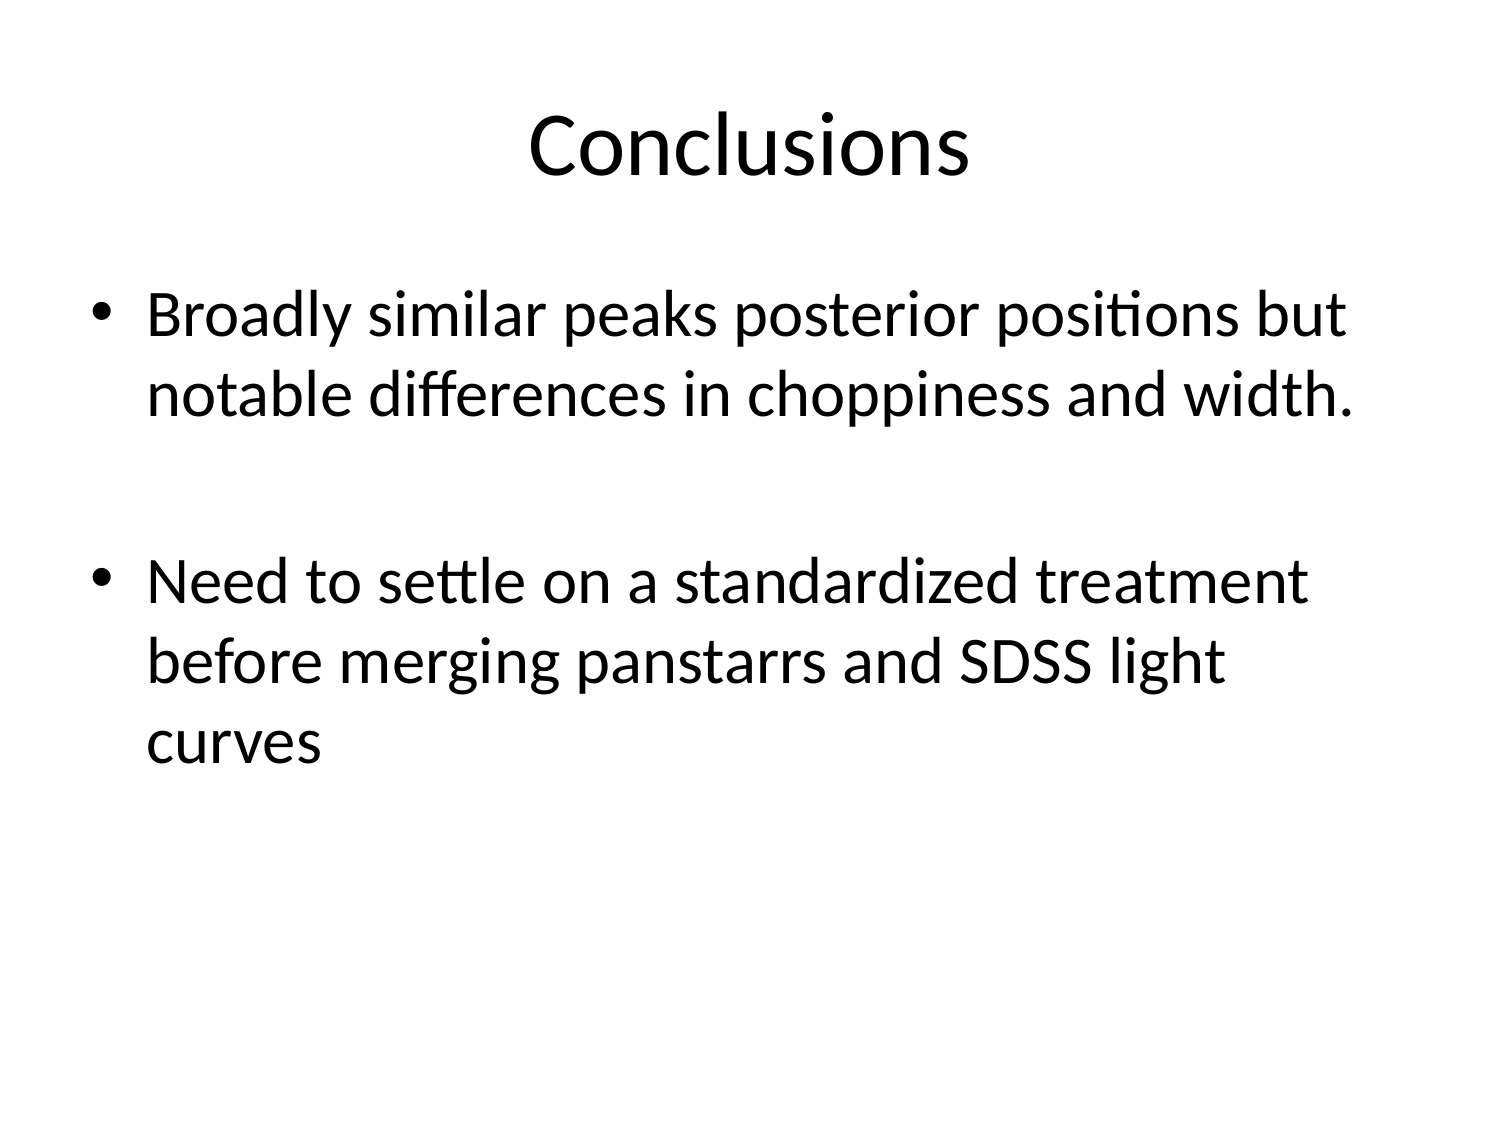

# Conclusions
Broadly similar peaks posterior positions but notable differences in choppiness and width.

Need to settle on a standardized treatment before merging panstarrs and SDSS light curves